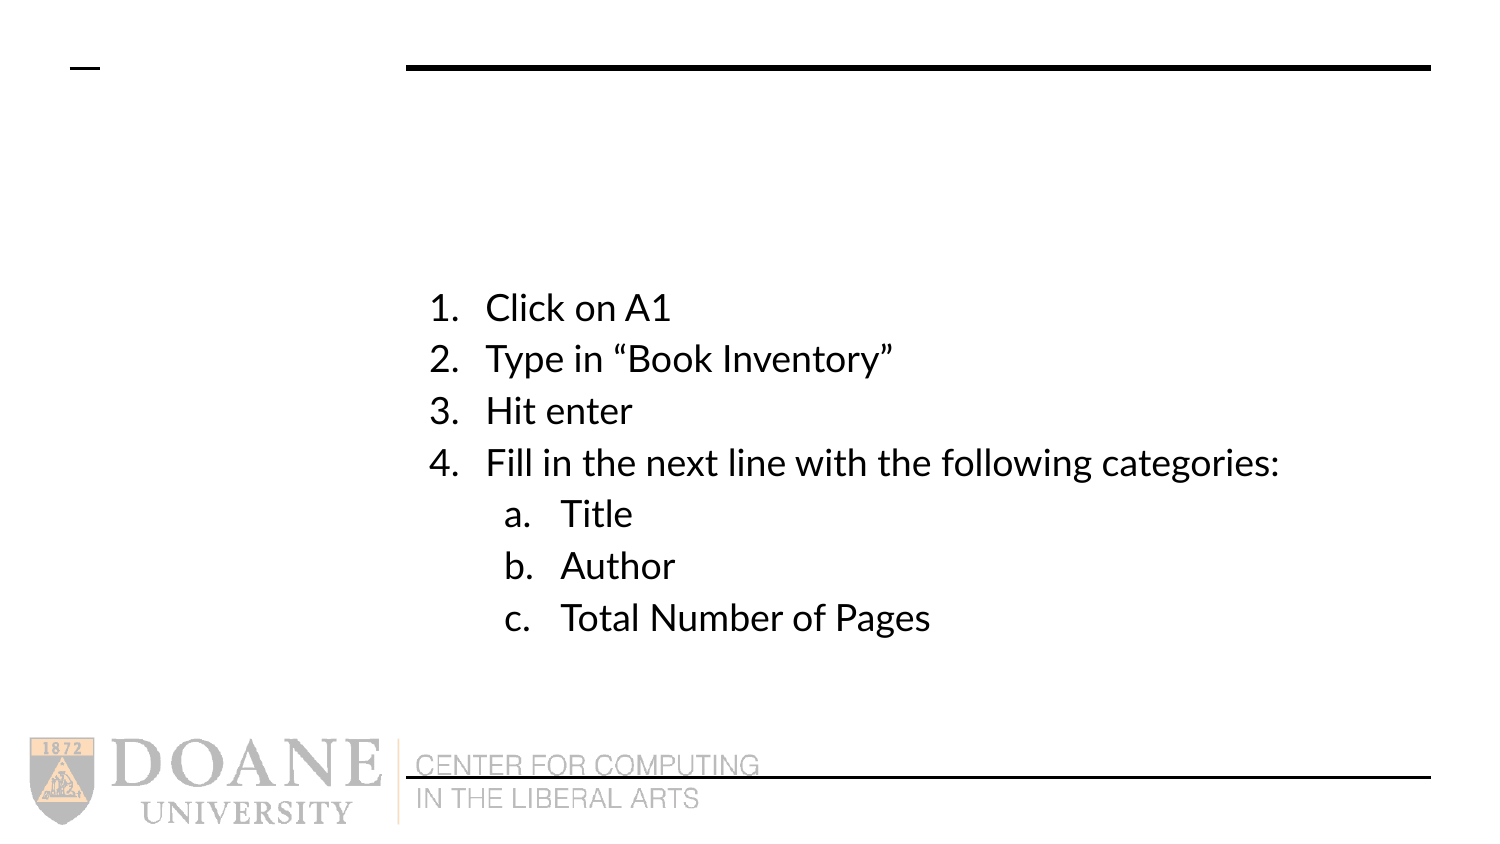

#
Click on A1
Type in “Book Inventory”
Hit enter
Fill in the next line with the following categories:
Title
Author
Total Number of Pages